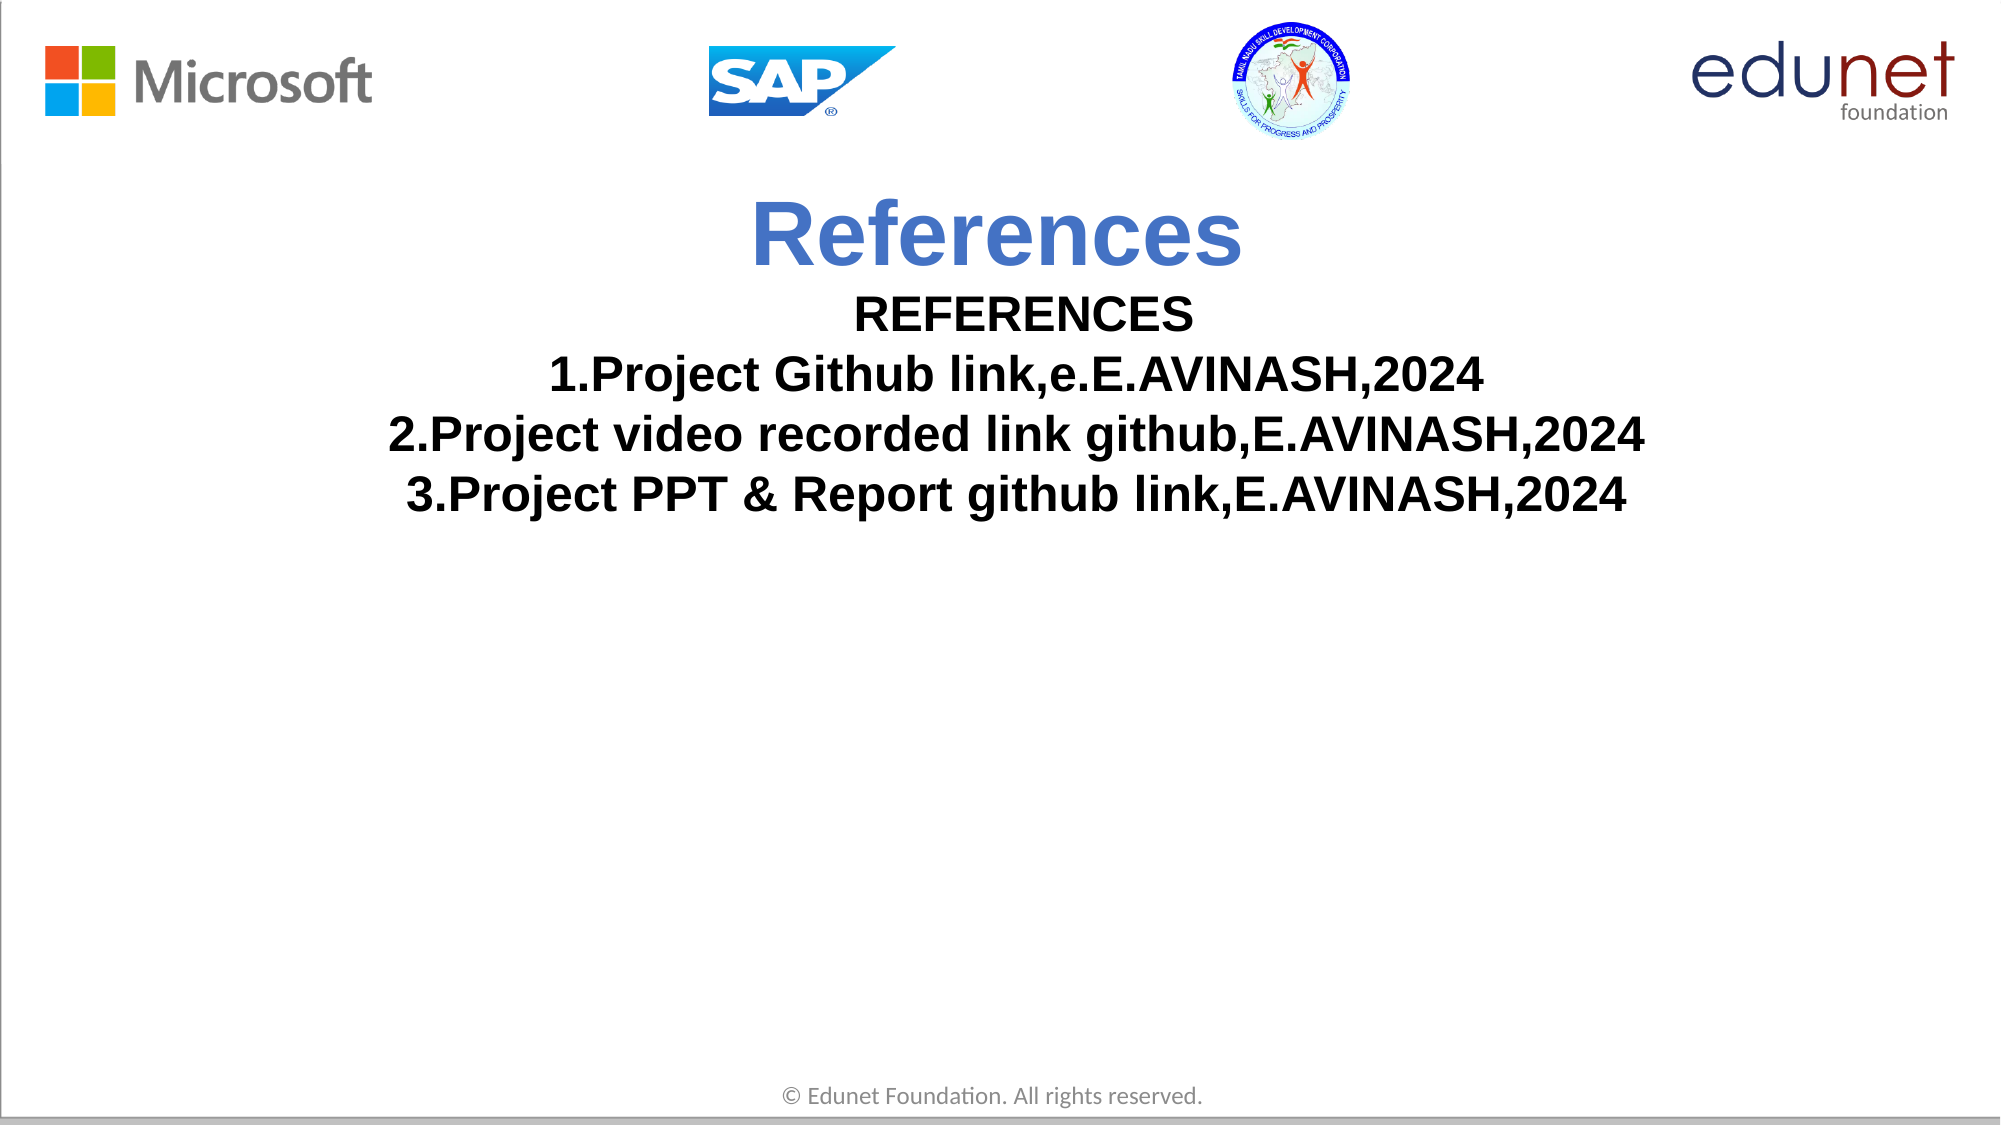

# References
 REFERENCES
1.Project Github link,e.E.AVINASH,2024
2.Project video recorded link github,E.AVINASH,2024
3.Project PPT & Report github link,E.AVINASH,2024

© Edunet Foundation. All rights reserved.